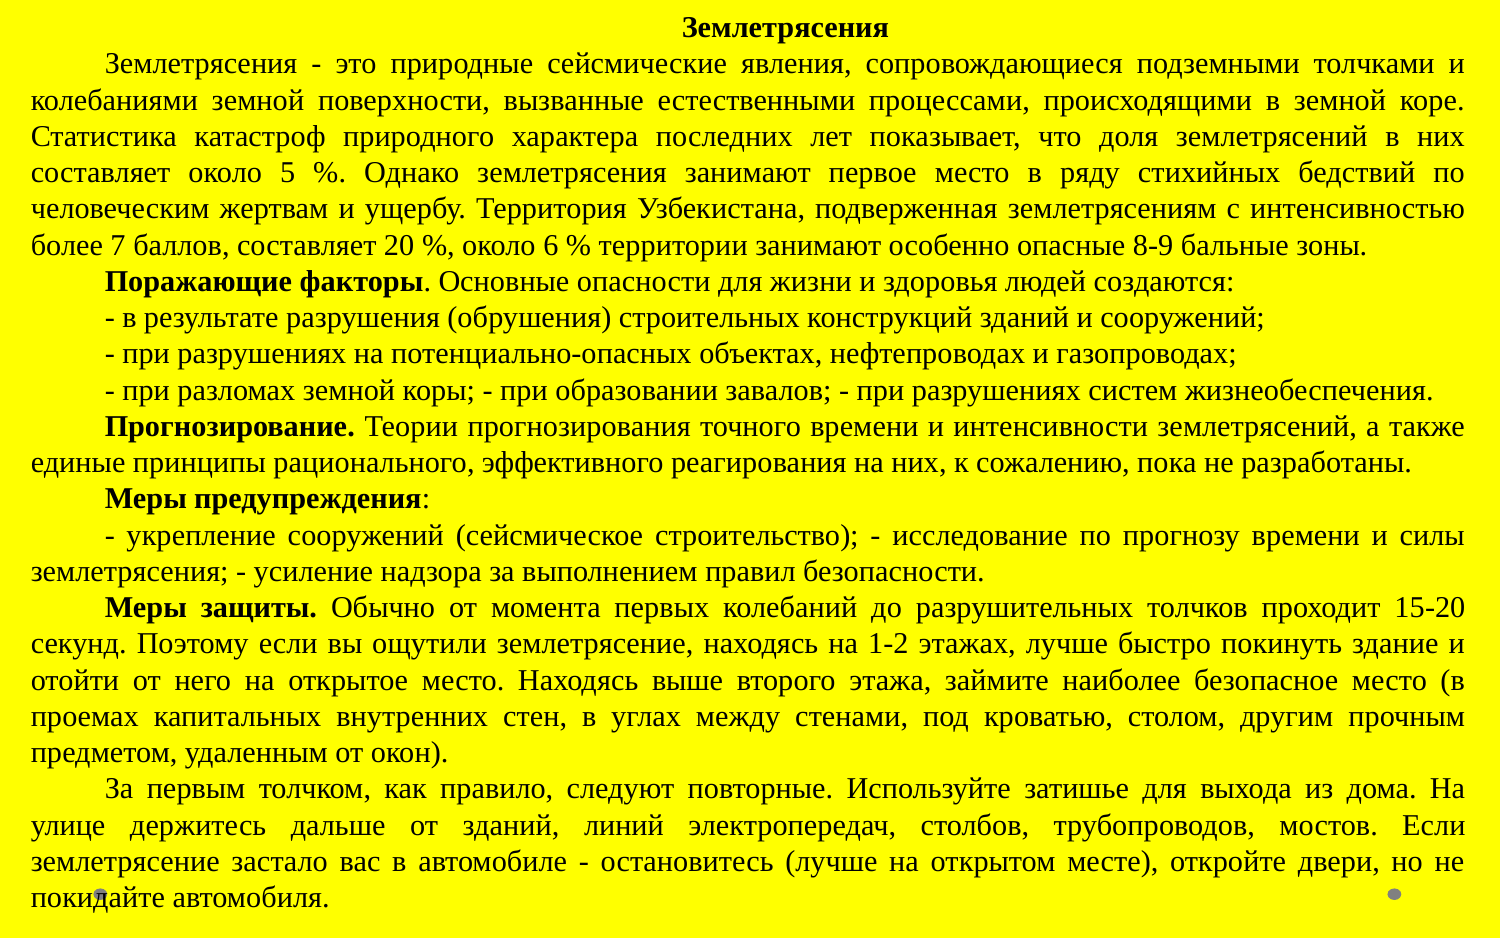

Землетрясения
Землетрясения - это природные сейсмические явления, сопровождающиеся подземными толчками и колебаниями земной поверхности, вызванные естественными процессами, происходящими в земной коре. Статистика катастроф природного характера последних лет показывает, что доля землетрясений в них составляет около 5 %. Однако землетрясения занимают первое место в ряду стихийных бедствий по человеческим жертвам и ущербу. Территория Узбекистана, подверженная землетрясениям с интенсивностью более 7 баллов, составляет 20 %, около 6 % территории занимают особенно опасные 8-9 бальные зоны.
Поражающие факторы. Основные опасности для жизни и здоровья людей создаются:
- в результате разрушения (обрушения) строительных конструкций зданий и сооружений;
- при разрушениях на потенциально-опасных объектах, нефтепроводах и газопроводах;
- при разломах земной коры; - при образовании завалов; - при разрушениях систем жизнеобеспечения.
Прогнозирование. Теории прогнозирования точного времени и интенсивности землетрясений, а также единые принципы рационального, эффективного реагирования на них, к сожалению, пока не разработаны.
Меры предупреждения:
- укрепление сооружений (сейсмическое строительство); - исследование по прогнозу времени и силы землетрясения; - усиление надзора за выполнением правил безопасности.
Меры защиты. Обычно от момента первых колебаний до разрушительных толчков проходит 15-20 секунд. Поэтому если вы ощутили землетрясение, находясь на 1-2 этажах, лучше быстро покинуть здание и отойти от него на открытое место. Находясь выше второго этажа, займите наиболее безопасное место (в проемах капитальных внутренних стен, в углах между стенами, под кроватью, столом, другим прочным предметом, удаленным от окон).
За первым толчком, как правило, следуют повторные. Используйте затишье для выхода из дома. На улице держитесь дальше от зданий, линий электропередач, столбов, трубопроводов, мостов. Если землетрясение застало вас в автомобиле - остановитесь (лучше на открытом месте), откройте двери, но не покидайте автомобиля.